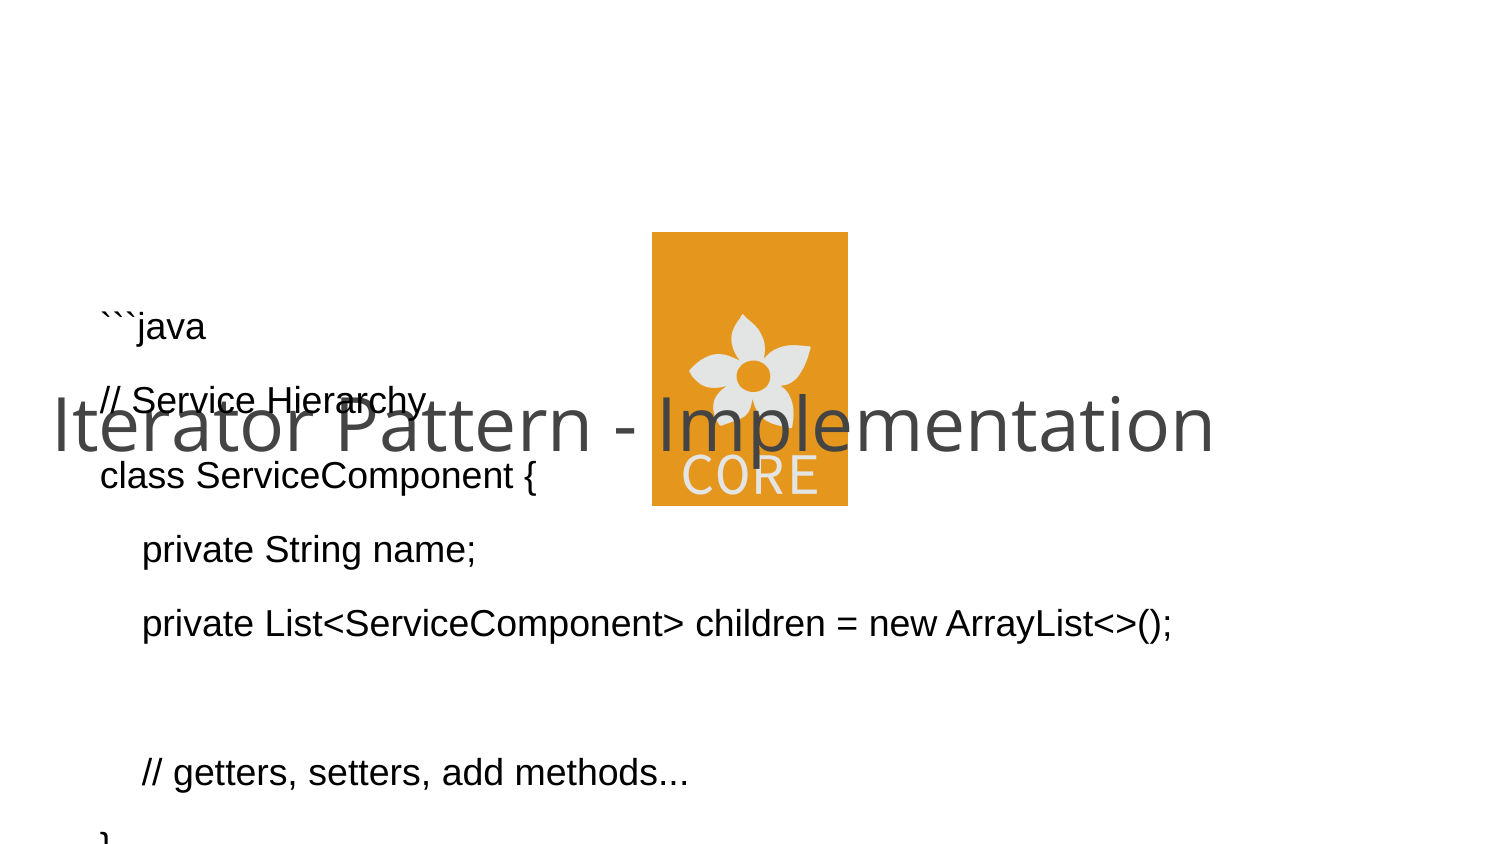

# Iterator Pattern - Implementation

```java
// Service Hierarchy
class ServiceComponent {
    private String name;
    private List<ServiceComponent> children = new ArrayList<>();

    // getters, setters, add methods...
}

// Iterator Interface
interface ServiceIterator {
    boolean hasNext();
    ServiceComponent next();
}

// Depth-First Iterator
class DepthFirstServiceIterator implements ServiceIterator {
    private Stack<ServiceComponent> stack = new Stack<>();

    public DepthFirstServiceIterator(ServiceComponent root) {
        if (root != null) stack.push(root);
    }

    public boolean hasNext() {
        return !stack.isEmpty();
    }

    public ServiceComponent next() {
        ServiceComponent current = stack.pop();
        // Add children in reverse order for correct traversal
        for (int i = current.getChildren().size() - 1; i >= 0; i--) {
            stack.push(current.getChildren().get(i));
        }
        return current;
    }
}